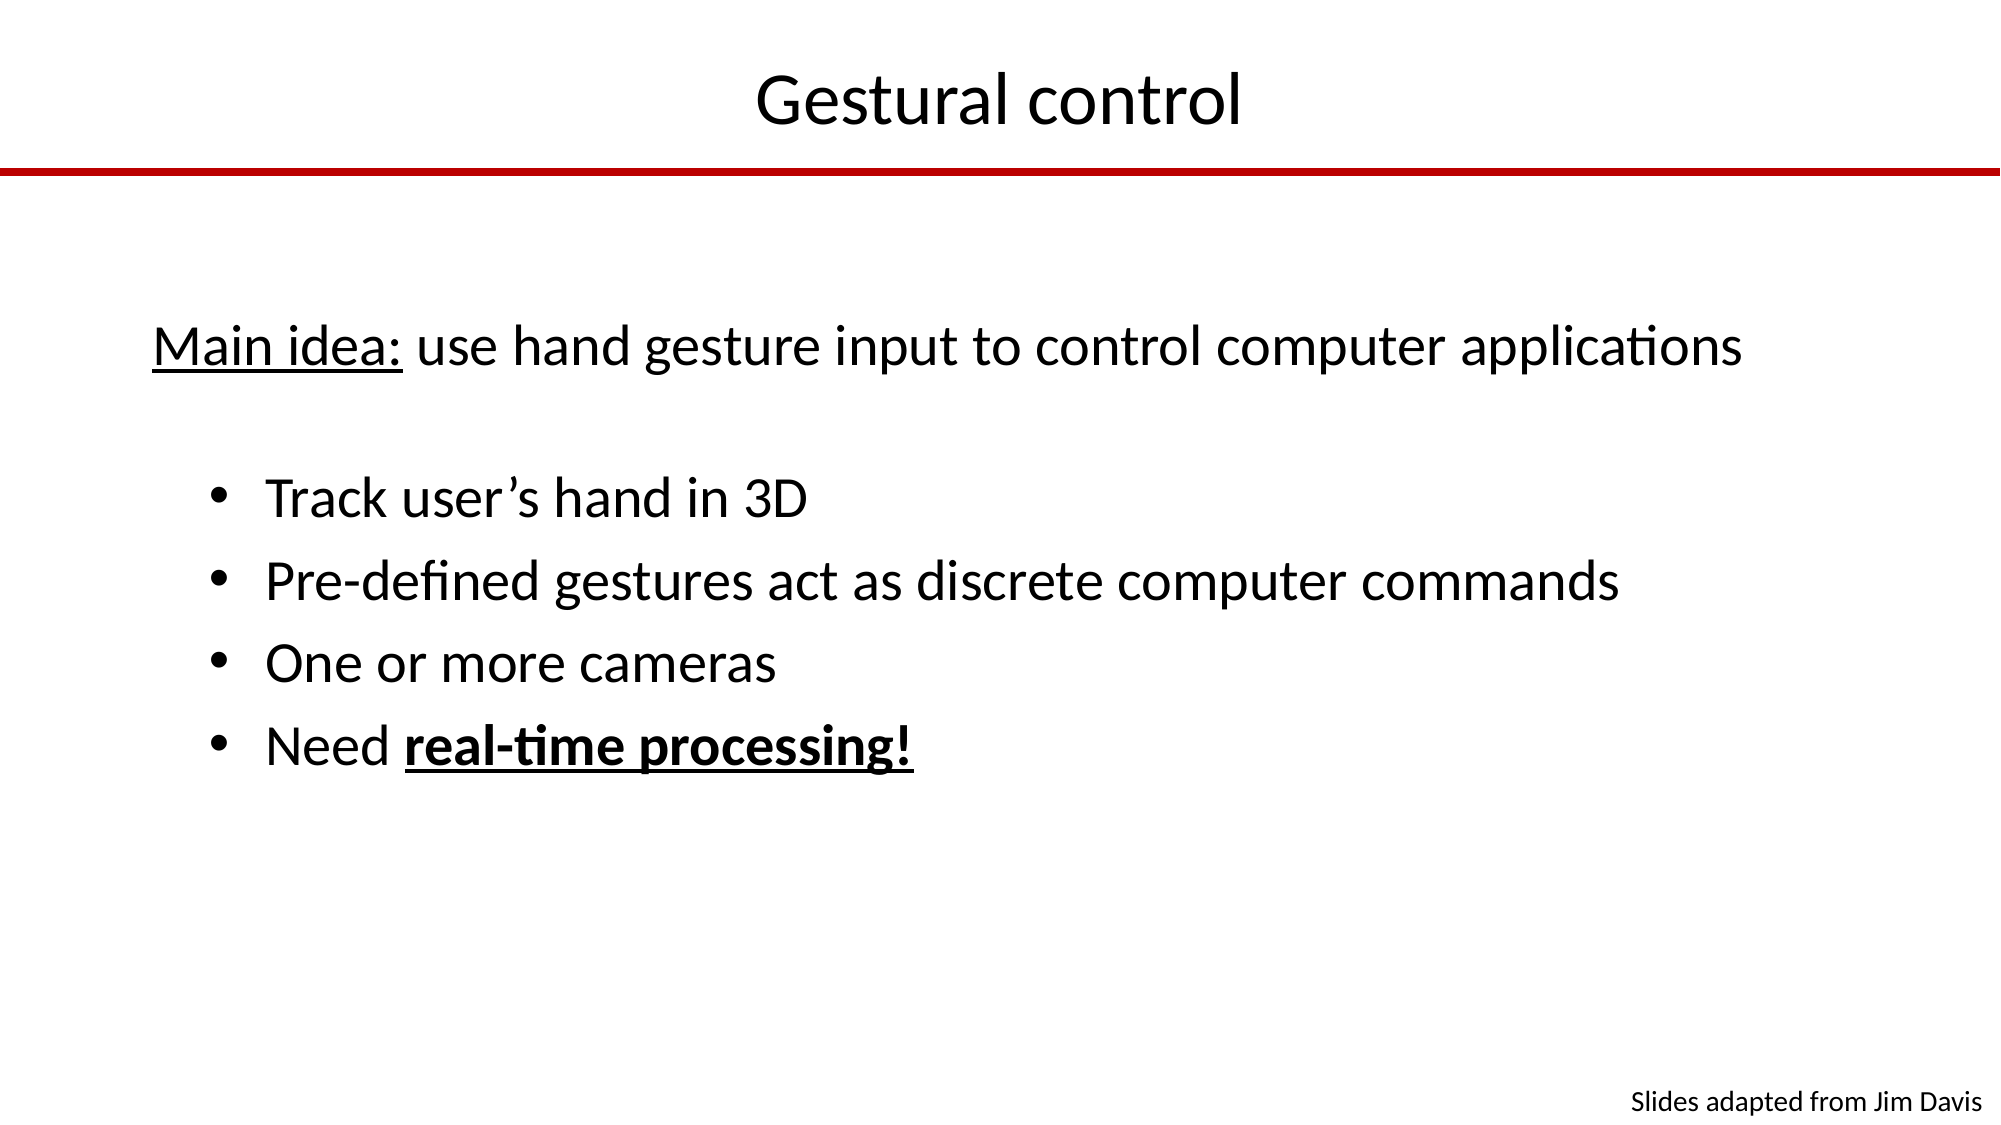

# Gestural control
Main idea: use hand gesture input to control computer applications

Track user’s hand in 3D
Pre-defined gestures act as discrete computer commands
One or more cameras
Need real-time processing!
Slides adapted from Jim Davis